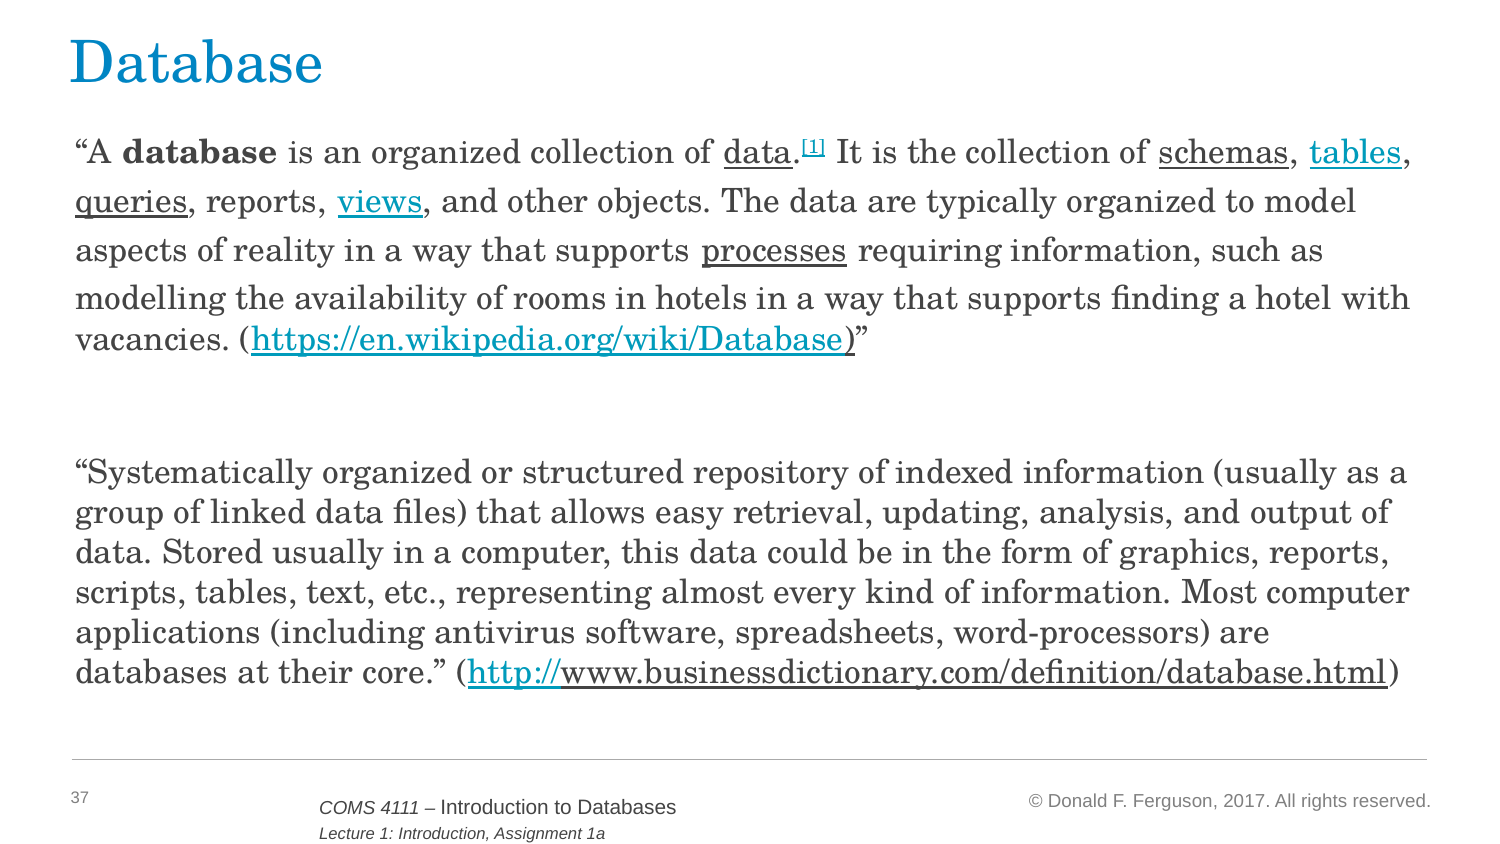

# Database
“A database is an organized collection of data.[1] It is the collection of schemas, tables, queries, reports, views, and other objects. The data are typically organized to model aspects of reality in a way that supports processes requiring information, such as modelling the availability of rooms in hotels in a way that supports finding a hotel with vacancies. (https://en.wikipedia.org/wiki/Database)”

“Systematically organized or structured repository of indexed information (usually as a group of linked data files) that allows easy retrieval, updating, analysis, and output of data. Stored usually in a computer, this data could be in the form of graphics, reports, scripts, tables, text, etc., representing almost every kind of information. Most computer applications (including antivirus software, spreadsheets, word-processors) are databases at their core.” (http://www.businessdictionary.com/definition/database.html)